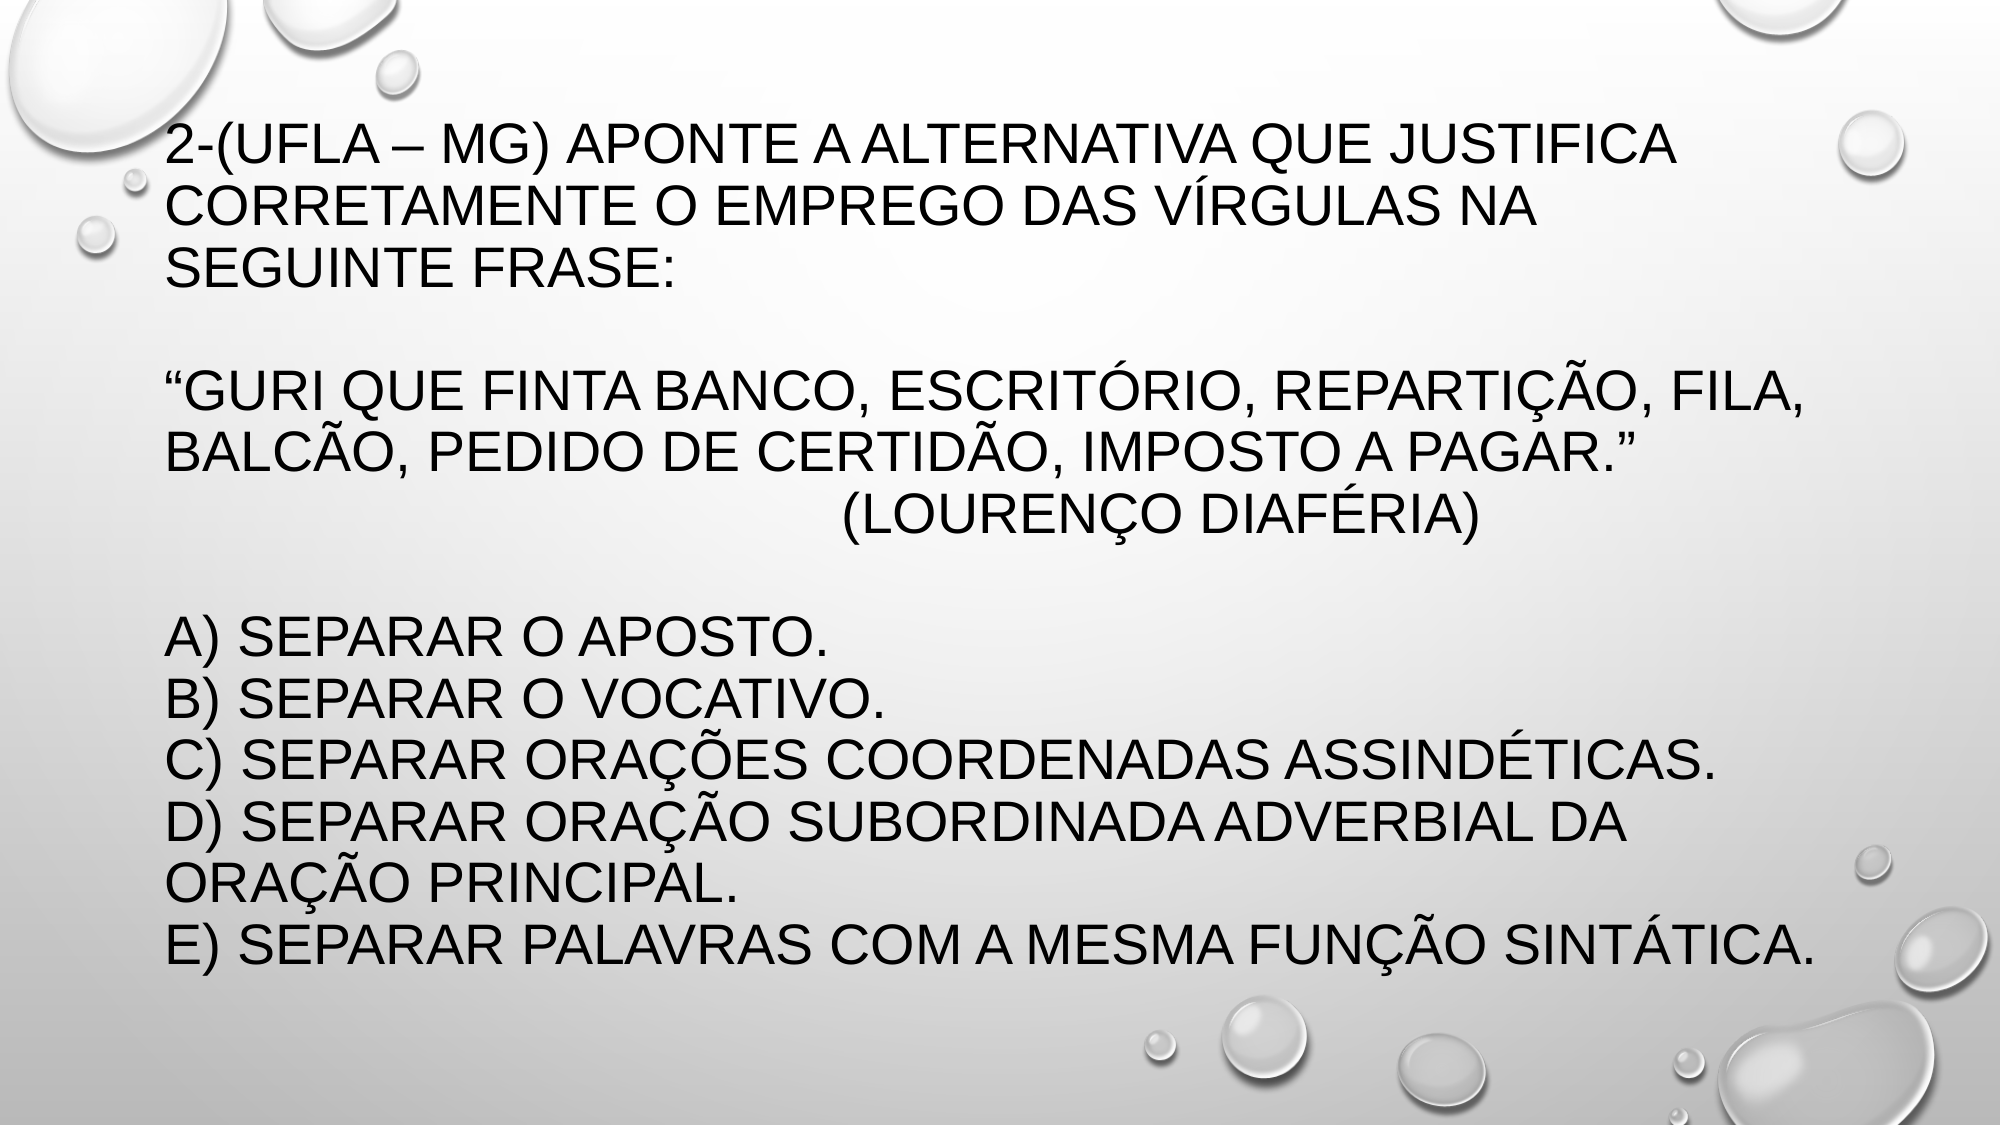

# 2-(UFLa – MG) Aponte a alternativa que justifica corretamente o emprego das vírgulas na seguinte frase: “Guri que finta banco, escritório, repartição, fila, balcão, pedido de certidão, imposto a pagar.” (Lourenço Diaféria) a) Separar o aposto. b) Separar o vocativo. c) Separar orações coordenadas assindéticas. d) Separar oração subordinada adverbial da oração principal. e) Separar palavras com a mesma função sintática.